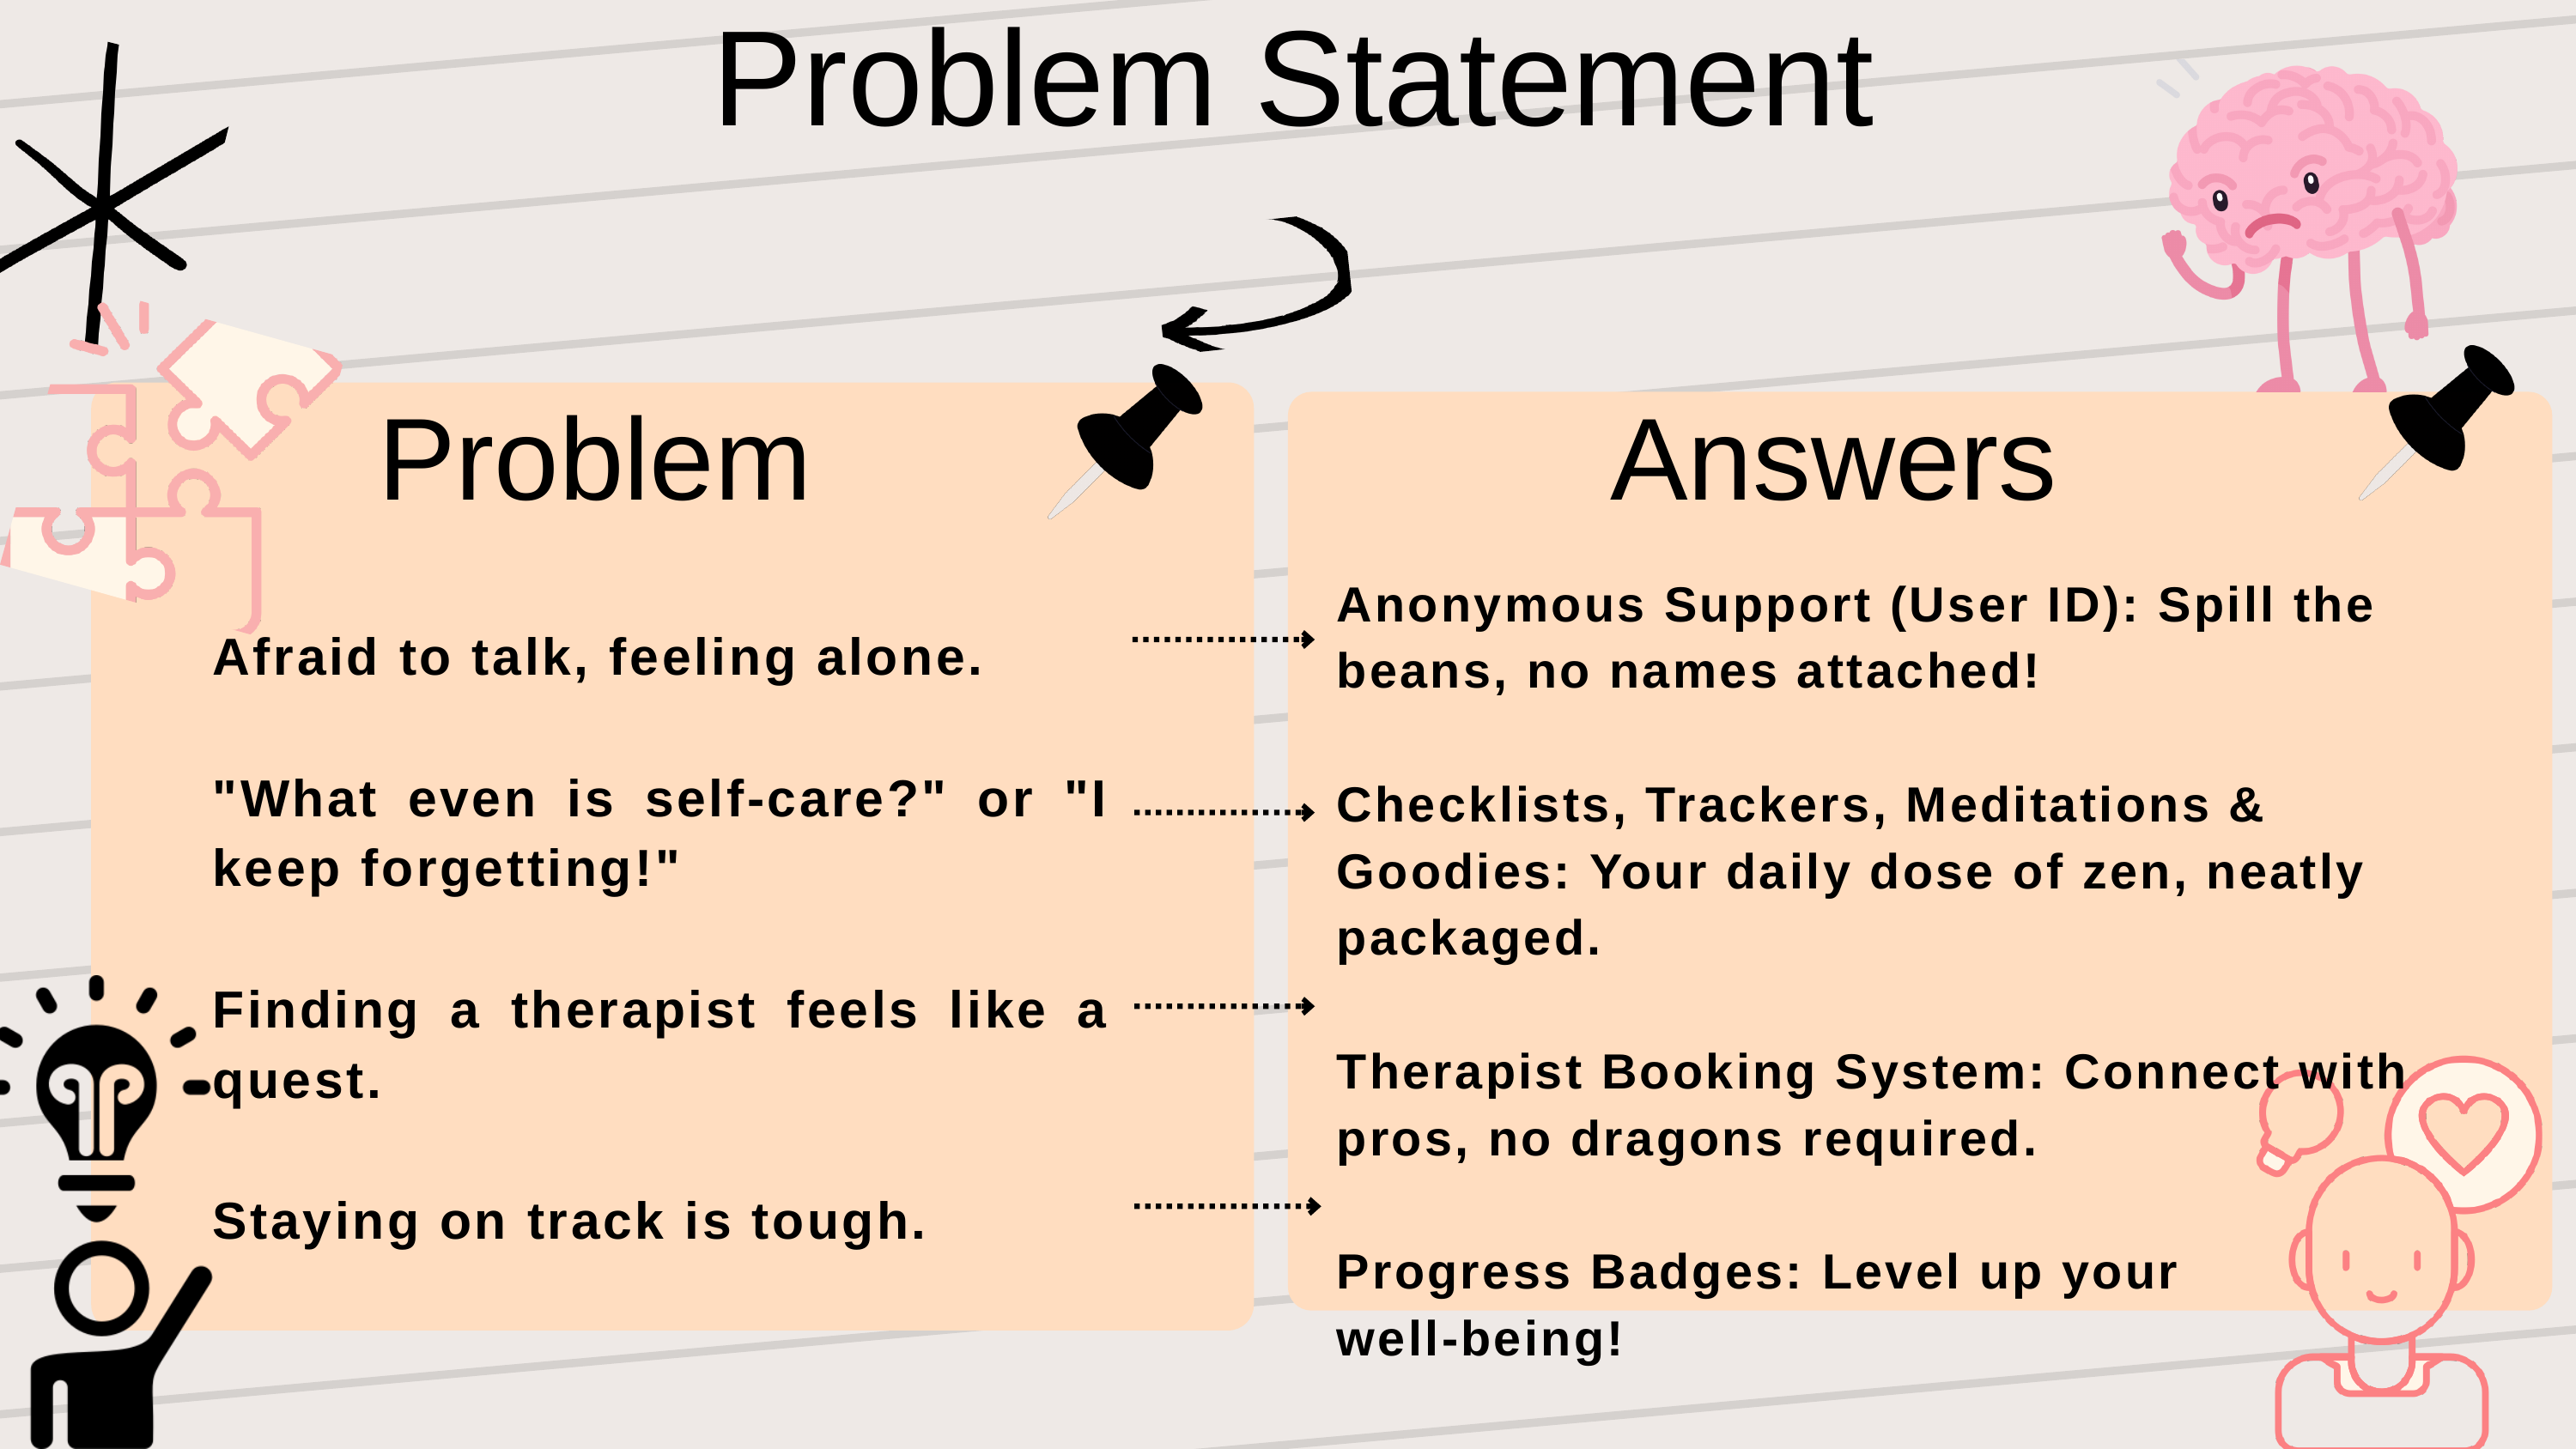

Problem Statement

Problem
Answers
Anonymous Support (User ID): Spill the beans, no names attached!

Checklists, Trackers, Meditations & Goodies: Your daily dose of zen, neatly packaged.

Therapist Booking System: Connect with pros, no dragons required.

Progress Badges: Level up your
well-being!

Afraid to talk, feeling alone.

"What even is self-care?" or "I keep forgetting!"

Finding a therapist feels like a quest.

Staying on track is tough.